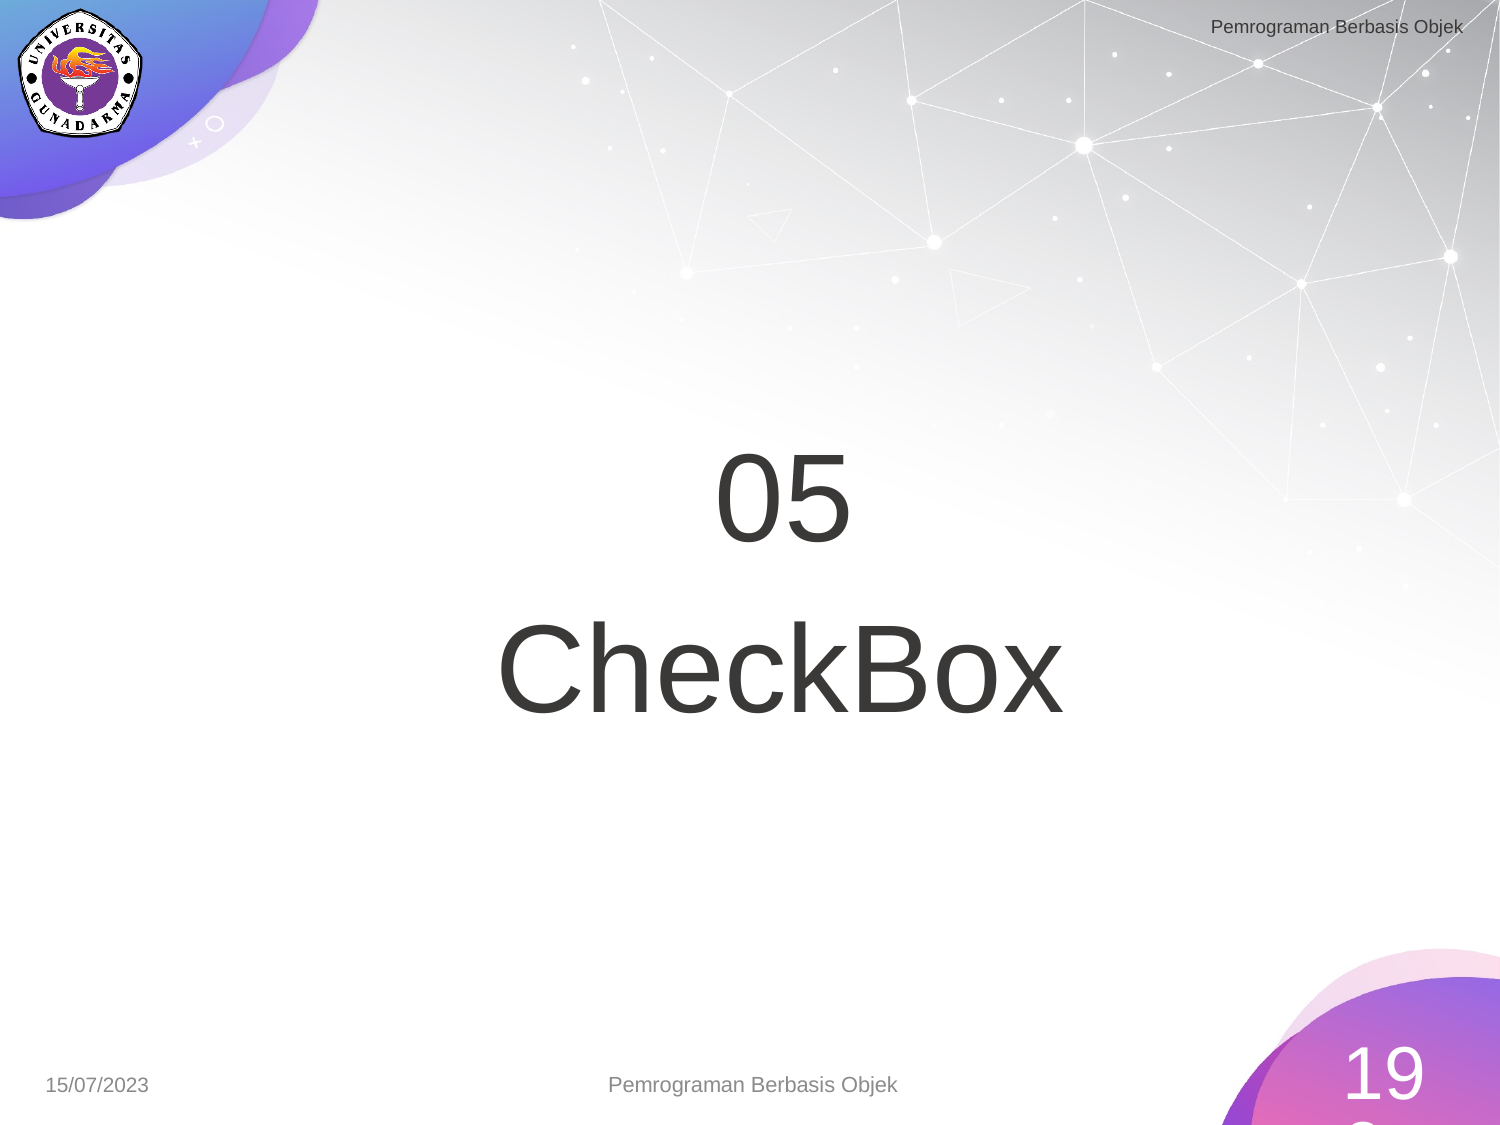

05
			CheckBox

190
Pemrograman Berbasis Objek
15/07/2023